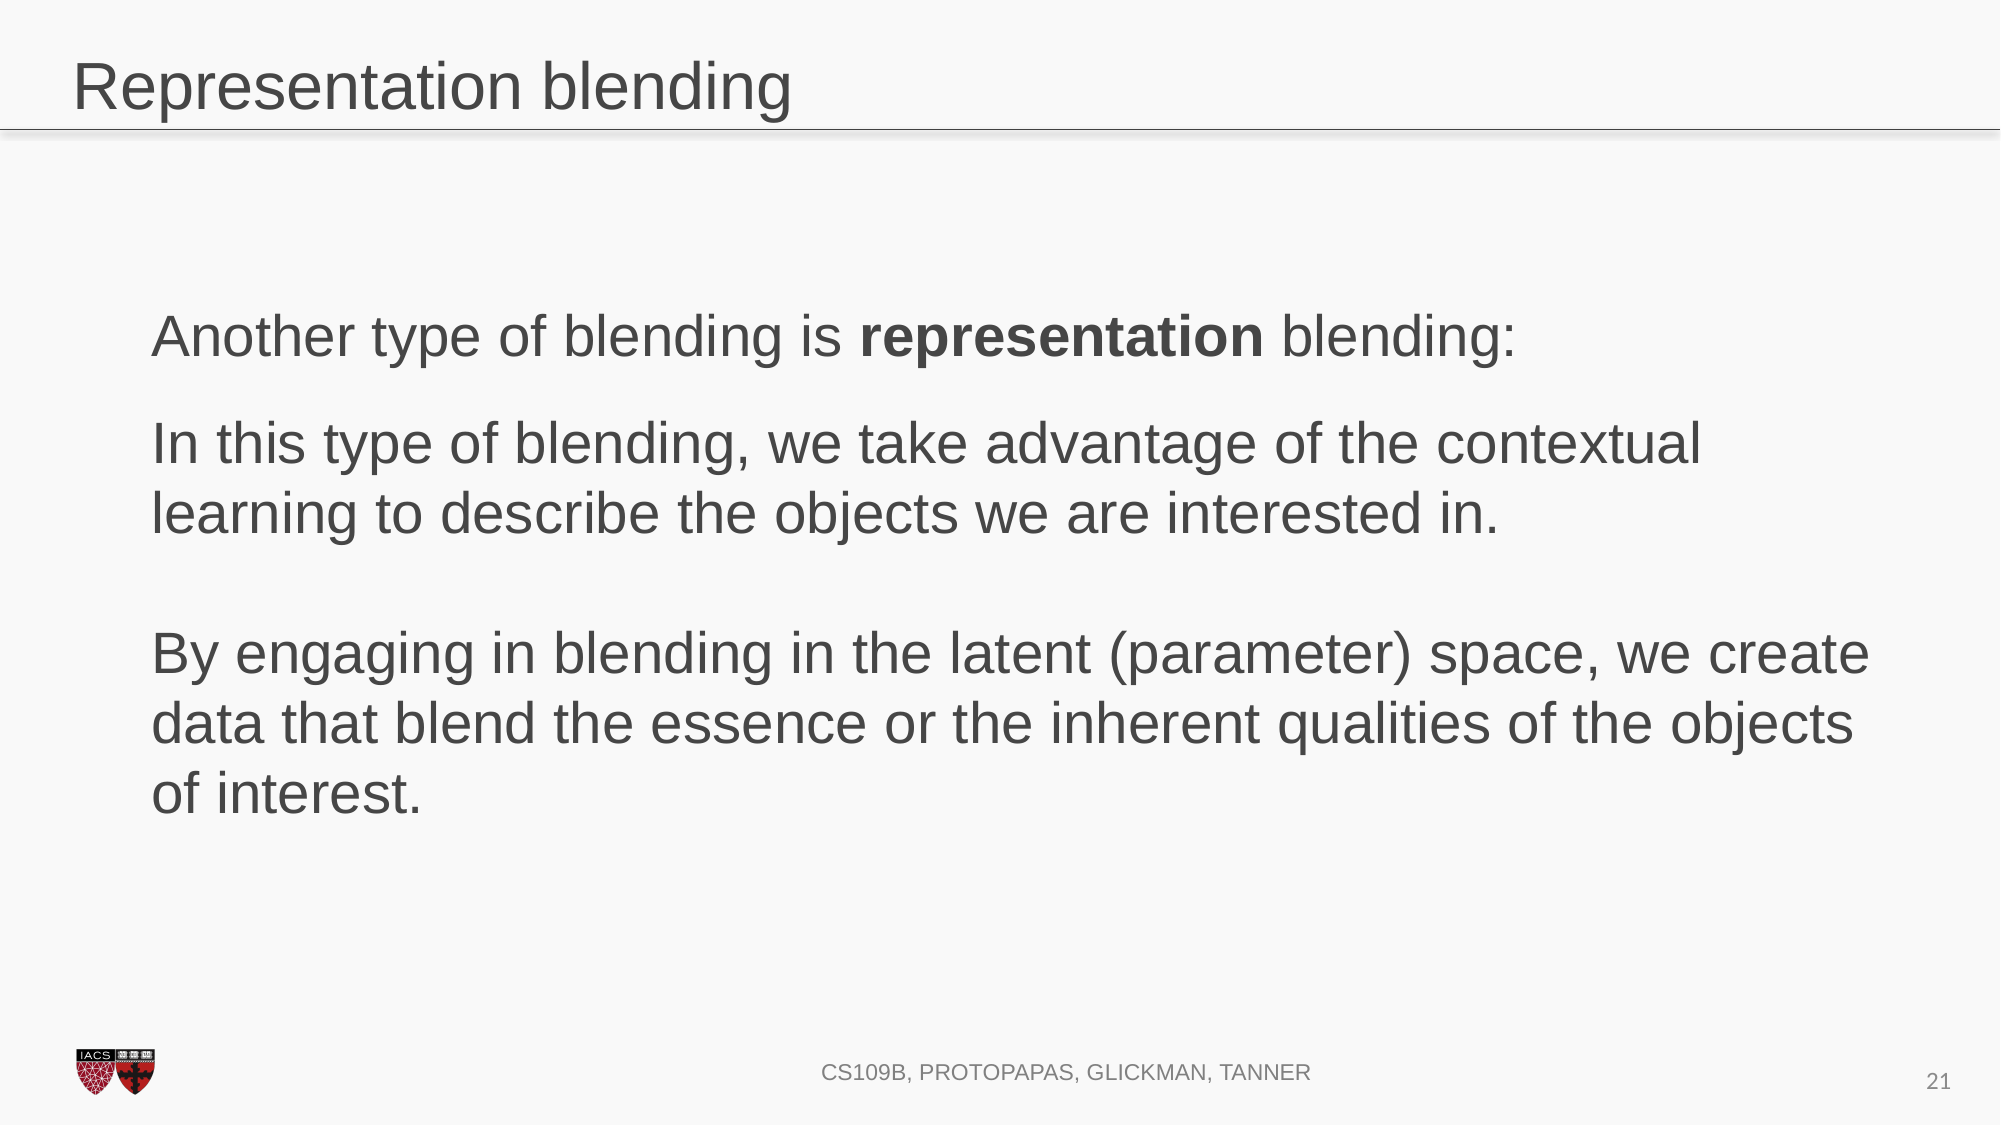

# Representation blending
Another type of blending is representation blending:
In this type of blending, we take advantage of the contextual learning to describe the objects we are interested in.
By engaging in blending in the latent (parameter) space, we create data that blend the essence or the inherent qualities of the objects of interest.
21